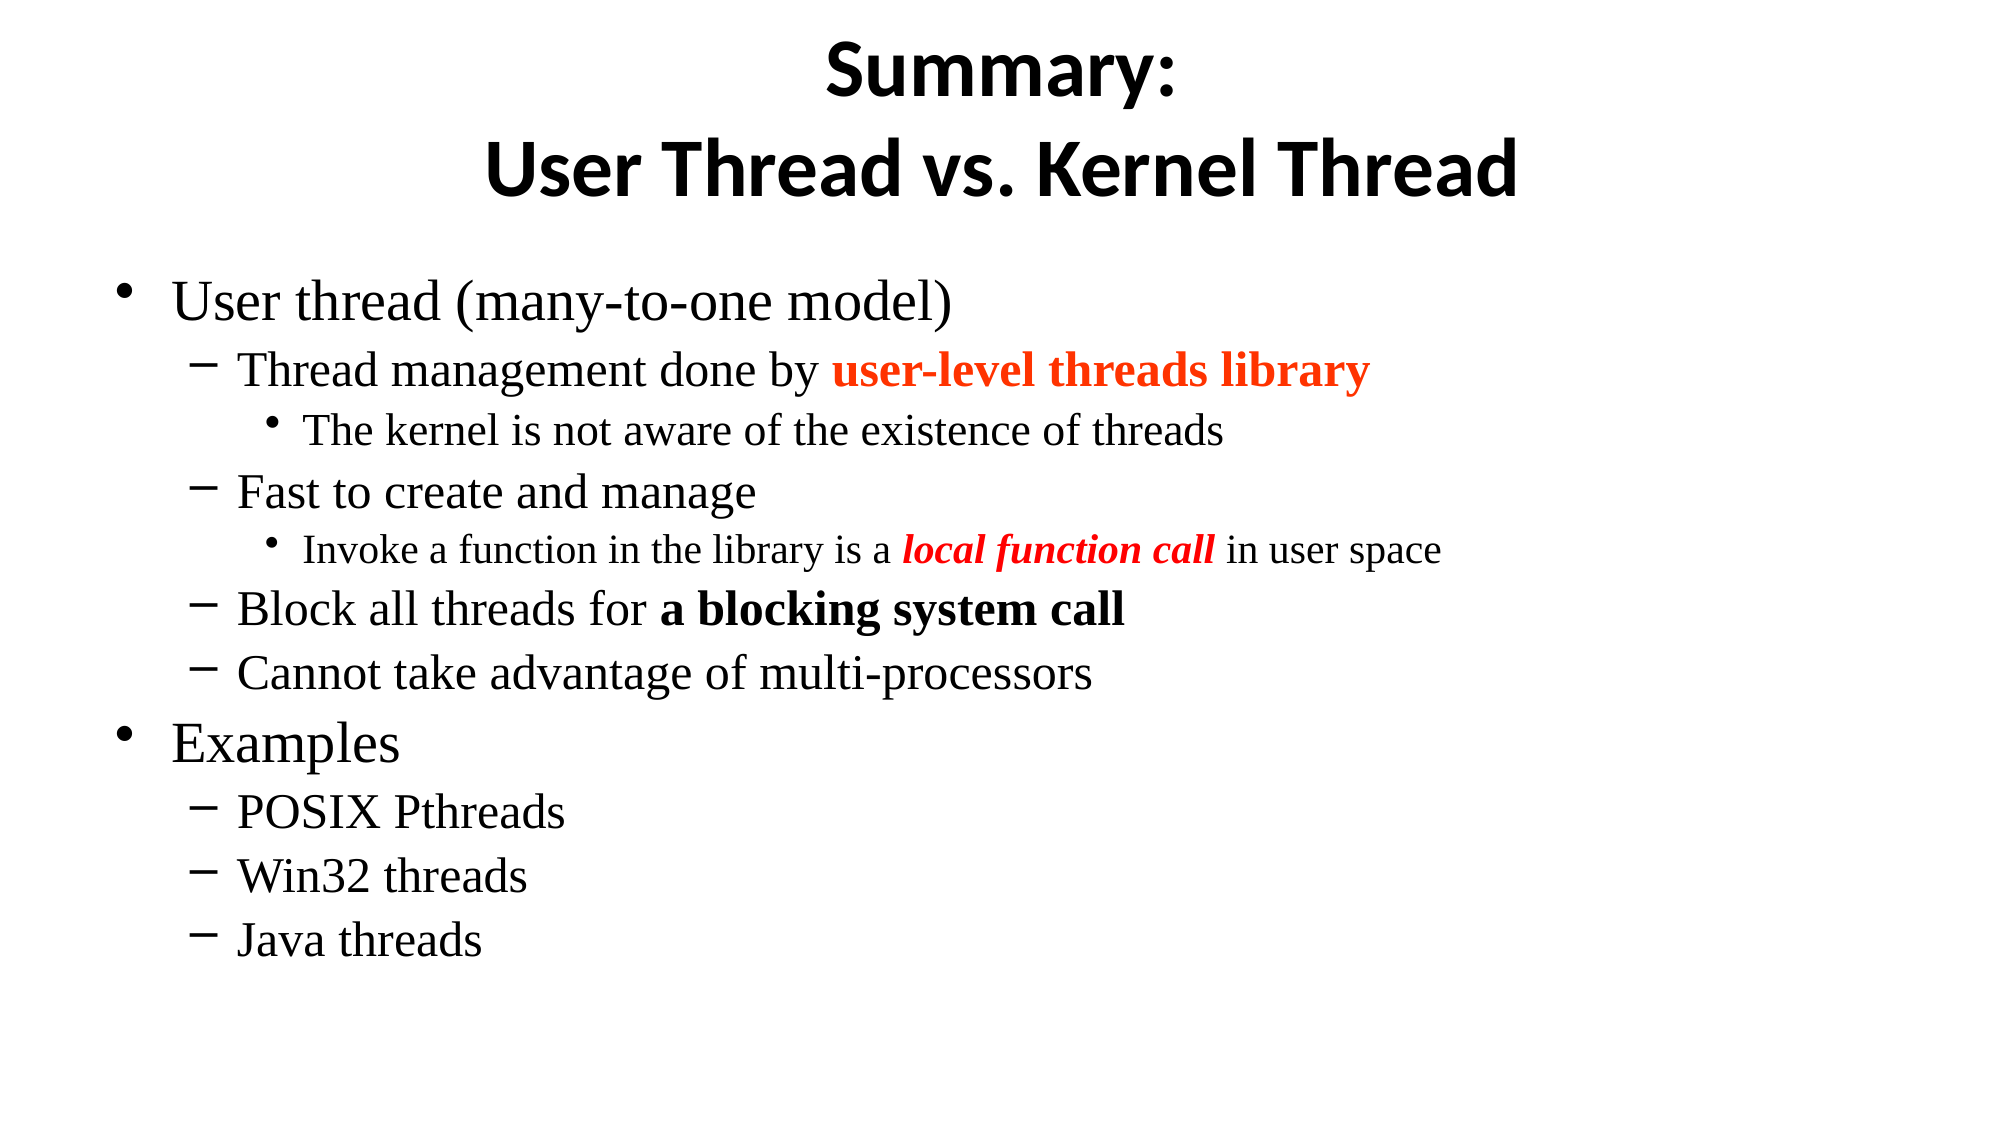

# Summary: User Thread vs. Kernel Thread
User thread (many-to-one model)
Thread management done by user-level threads library
The kernel is not aware of the existence of threads
Fast to create and manage
Invoke a function in the library is a local function call in user space
Block all threads for a blocking system call
Cannot take advantage of multi-processors
Examples
POSIX Pthreads
Win32 threads
Java threads